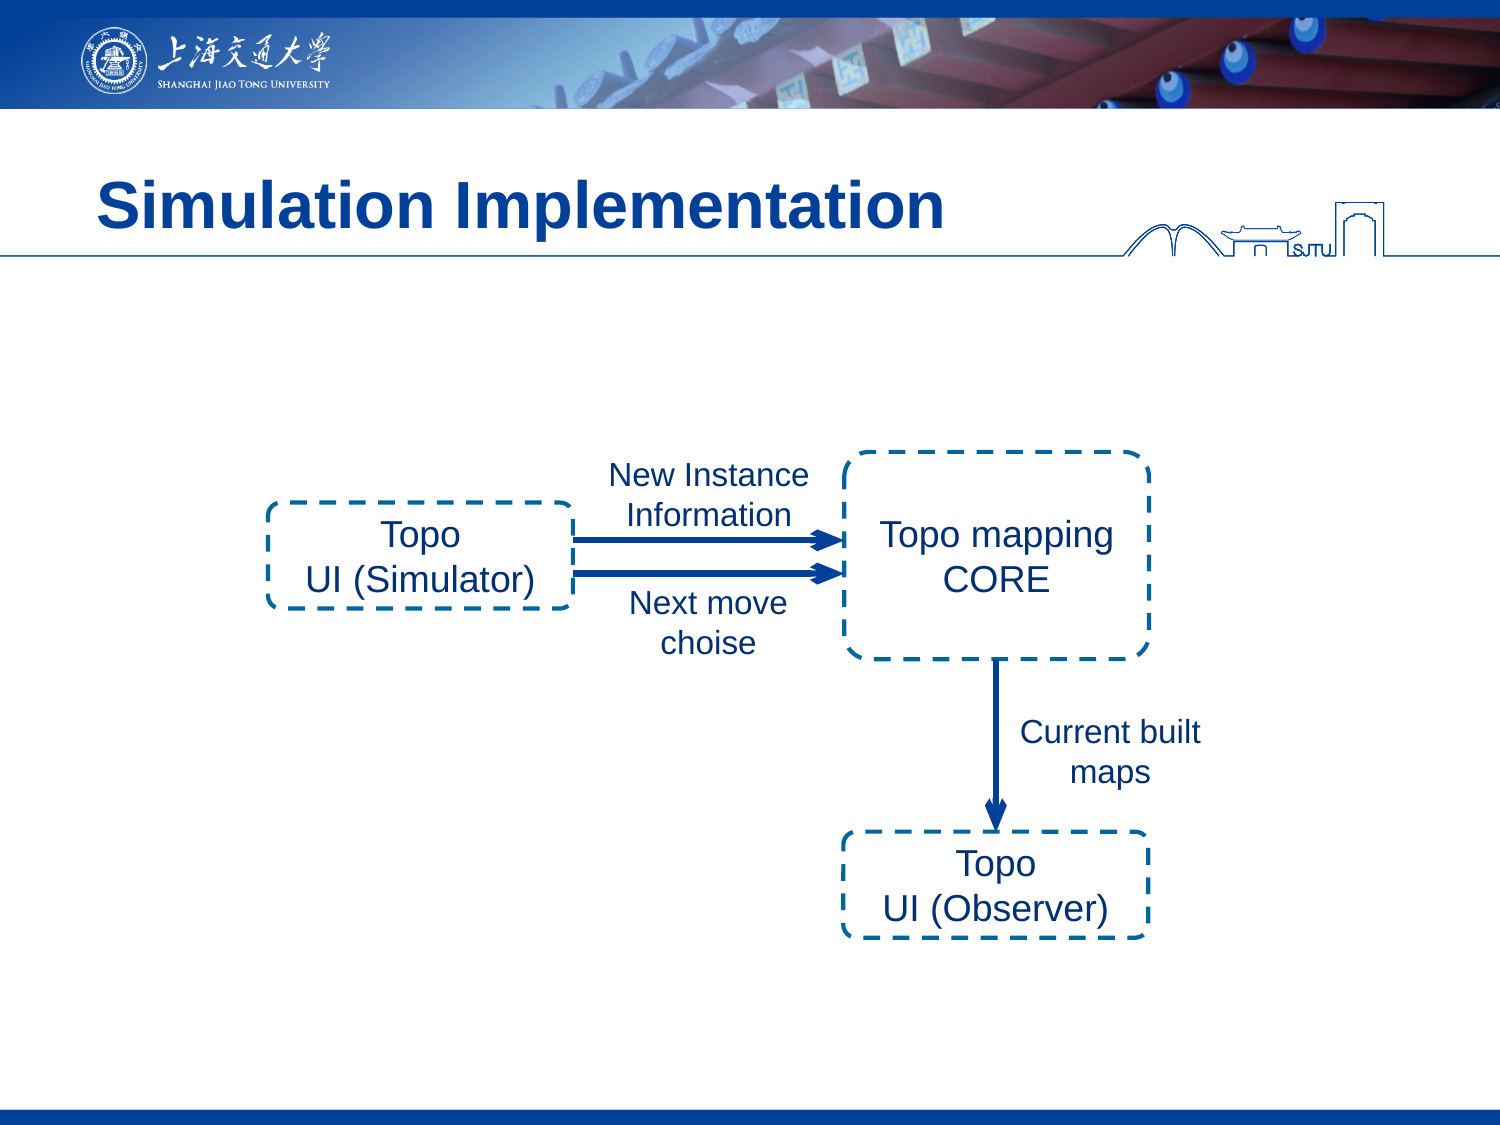

# Simulation Implementation
New Instance Information

Topo
UI (Simulator)
Topo mapping
CORE
Next move choise
Current built maps

Topo
UI (Observer)